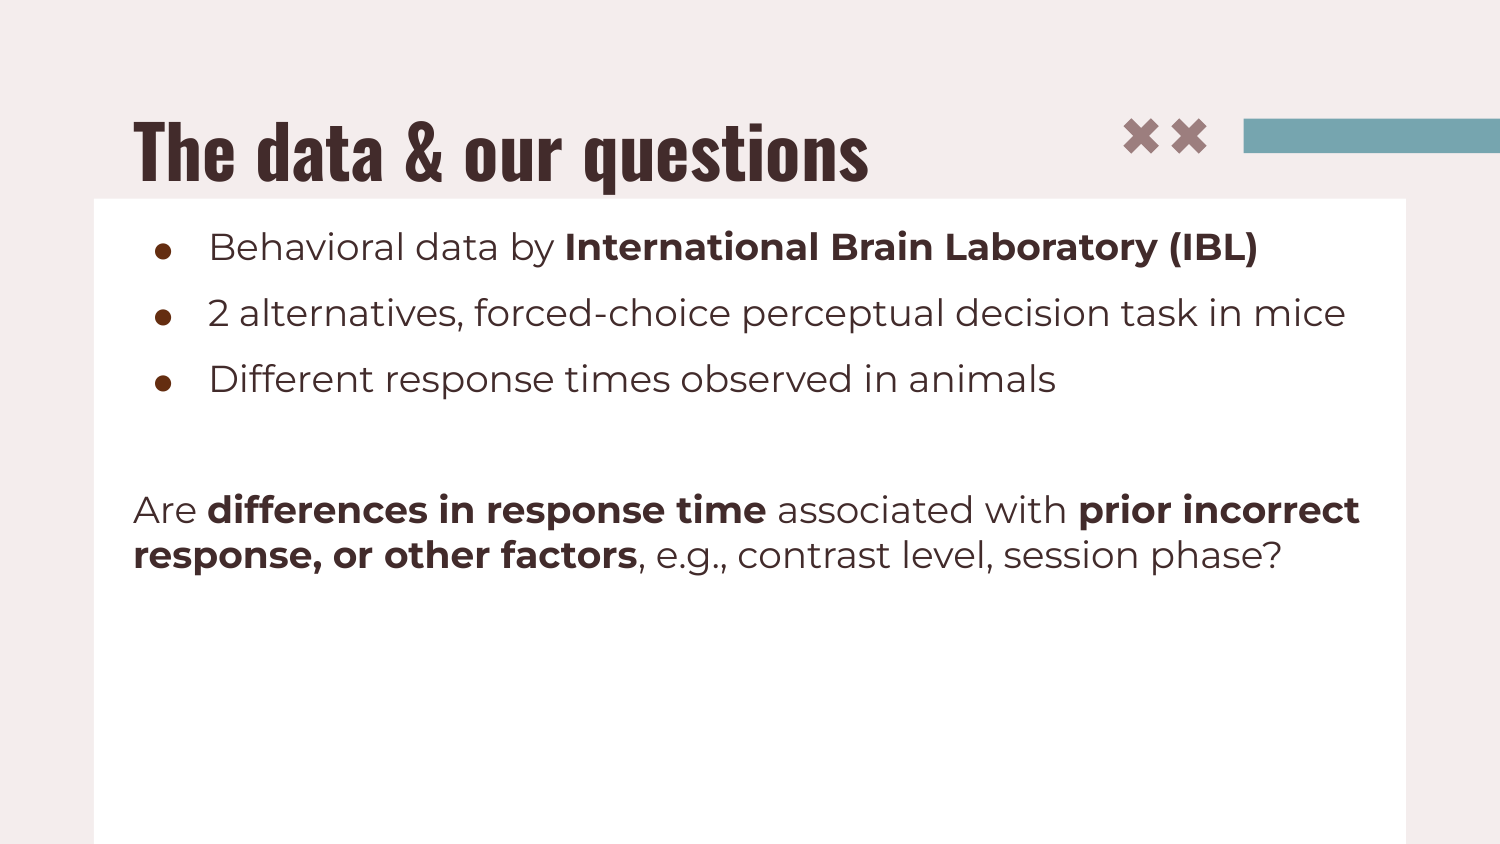

# The data & our questions
Behavioral data by International Brain Laboratory (IBL)
2 alternatives, forced-choice perceptual decision task in mice
Different response times observed in animals

Are differences in response time associated with prior incorrect response, or other factors, e.g., contrast level, session phase?